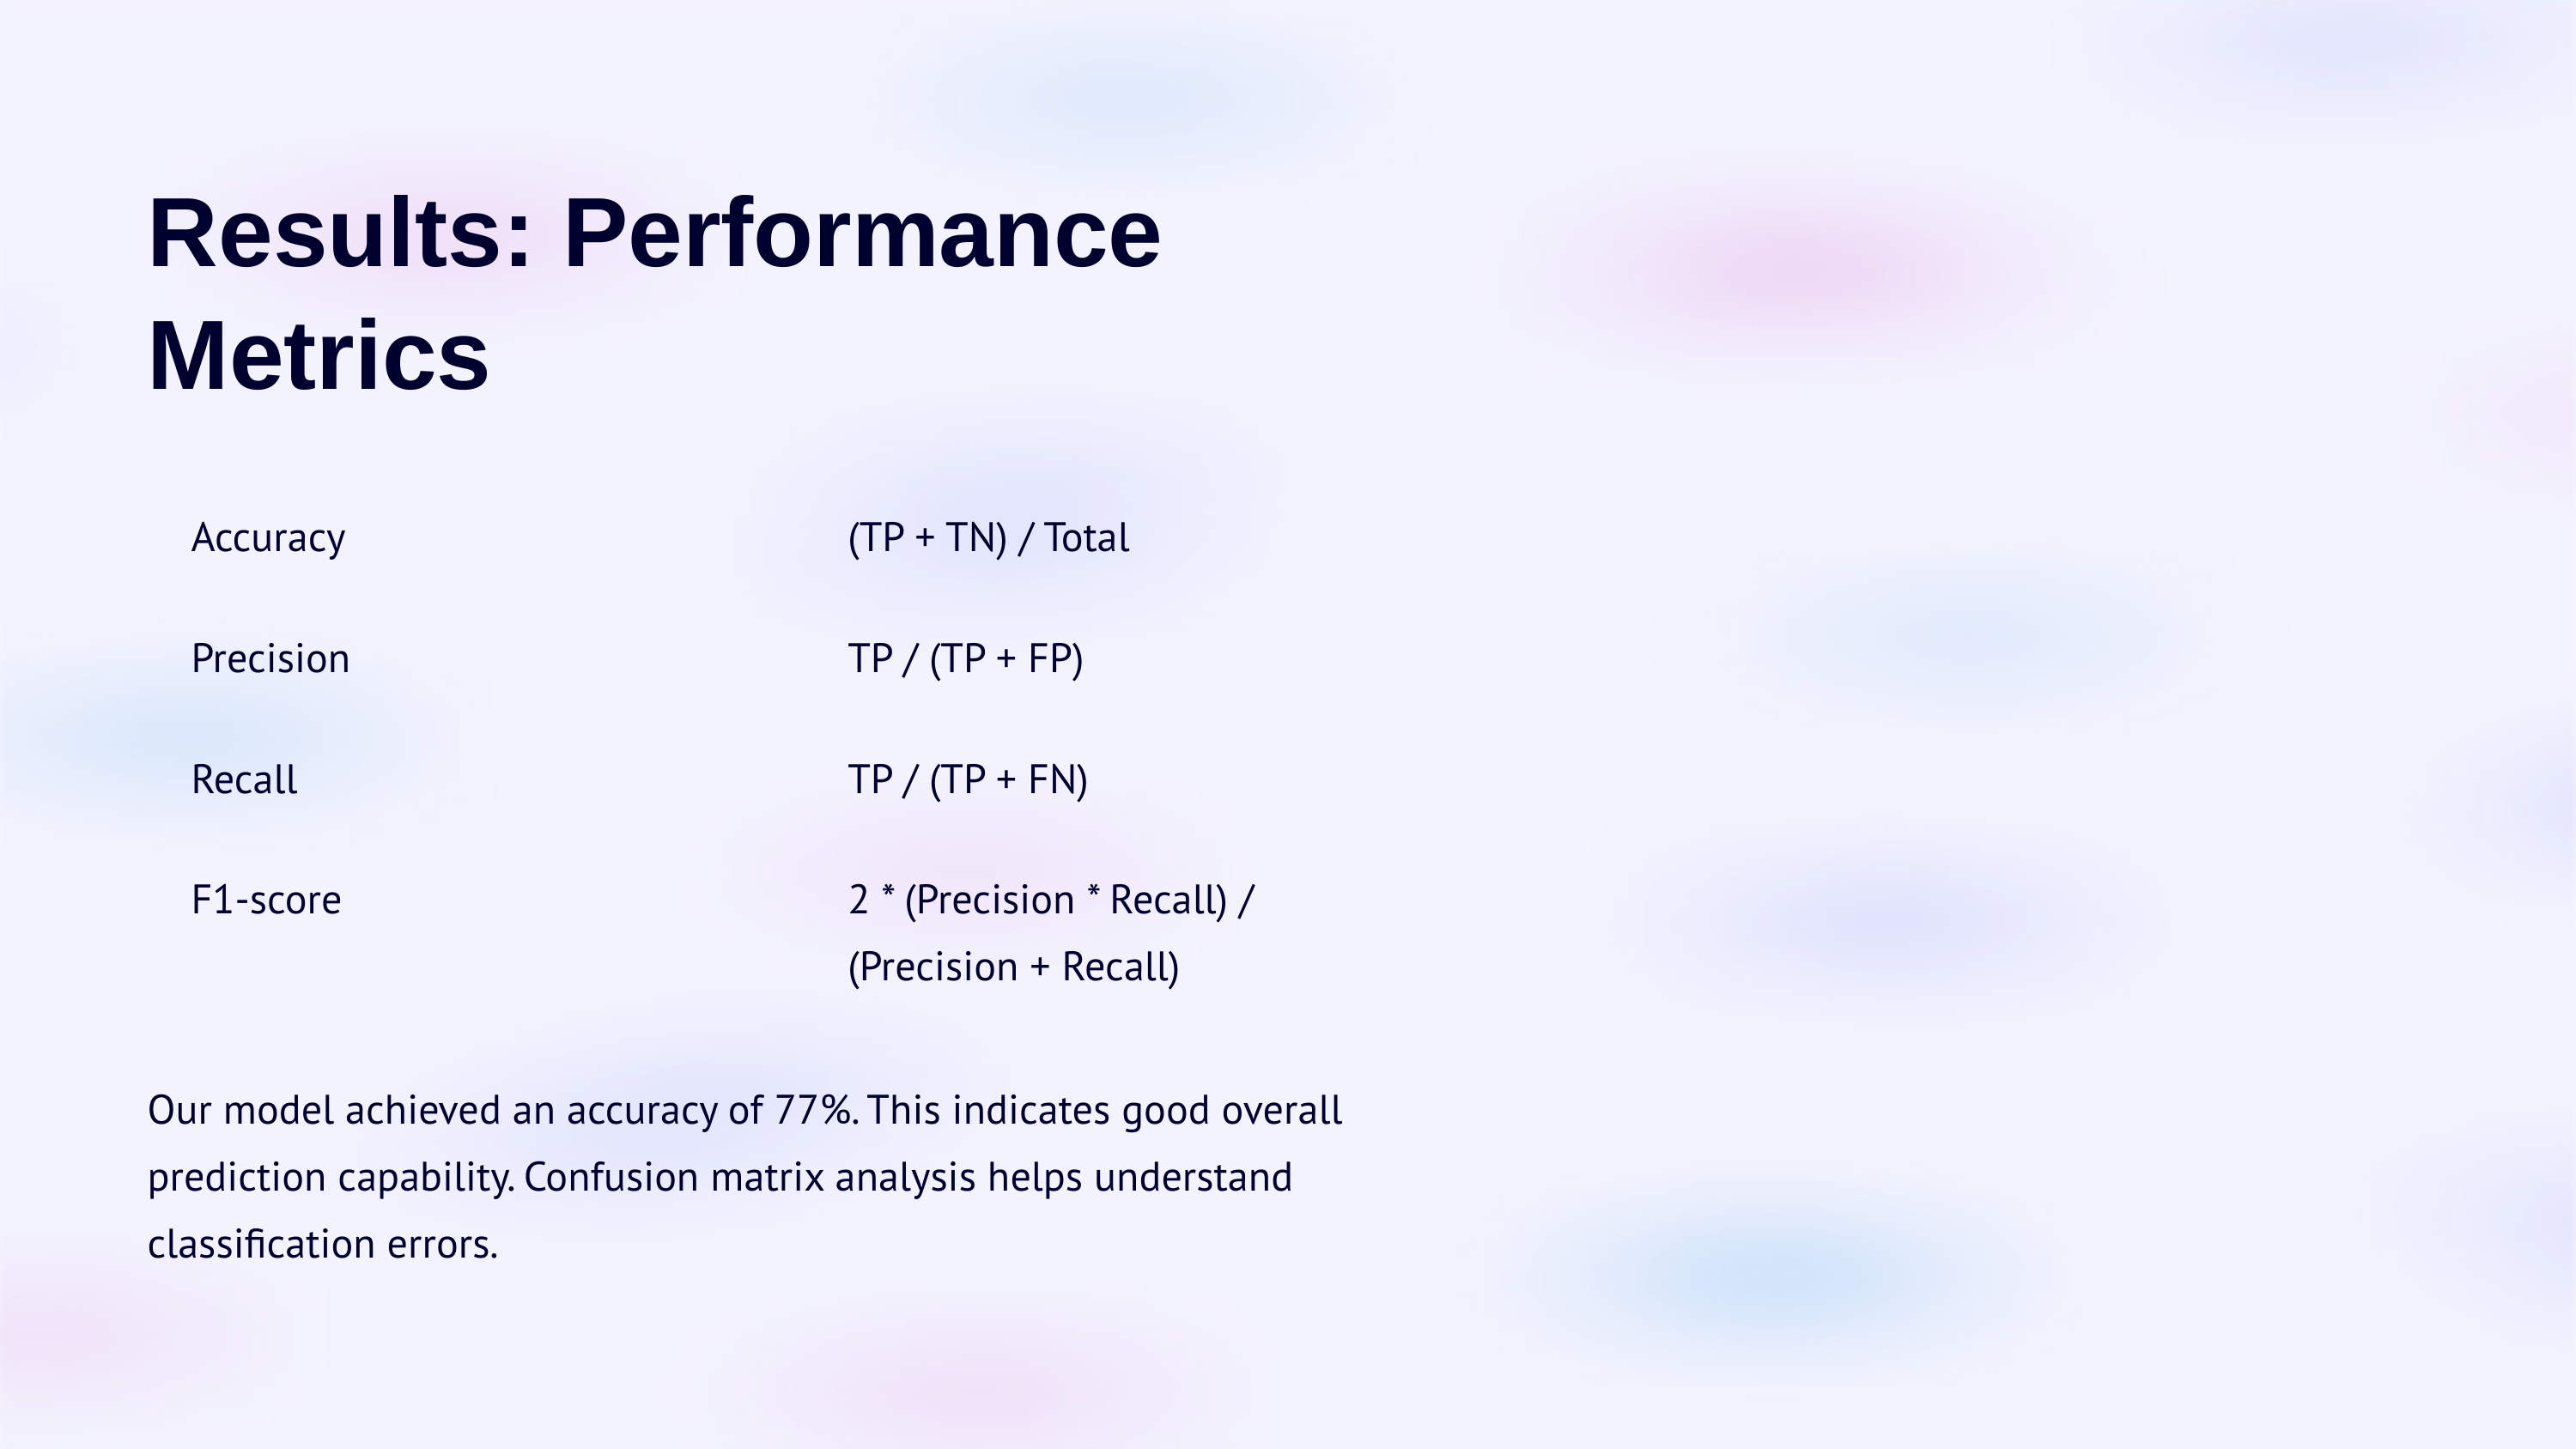

Results: Performance Metrics

Accuracy
(TP + TN) / Total

Precision
TP / (TP + FP)

Recall
TP / (TP + FN)

F1-score
2 * (Precision * Recall) / (Precision + Recall)
Our model achieved an accuracy of 77%. This indicates good overall prediction capability. Confusion matrix analysis helps understand classification errors.